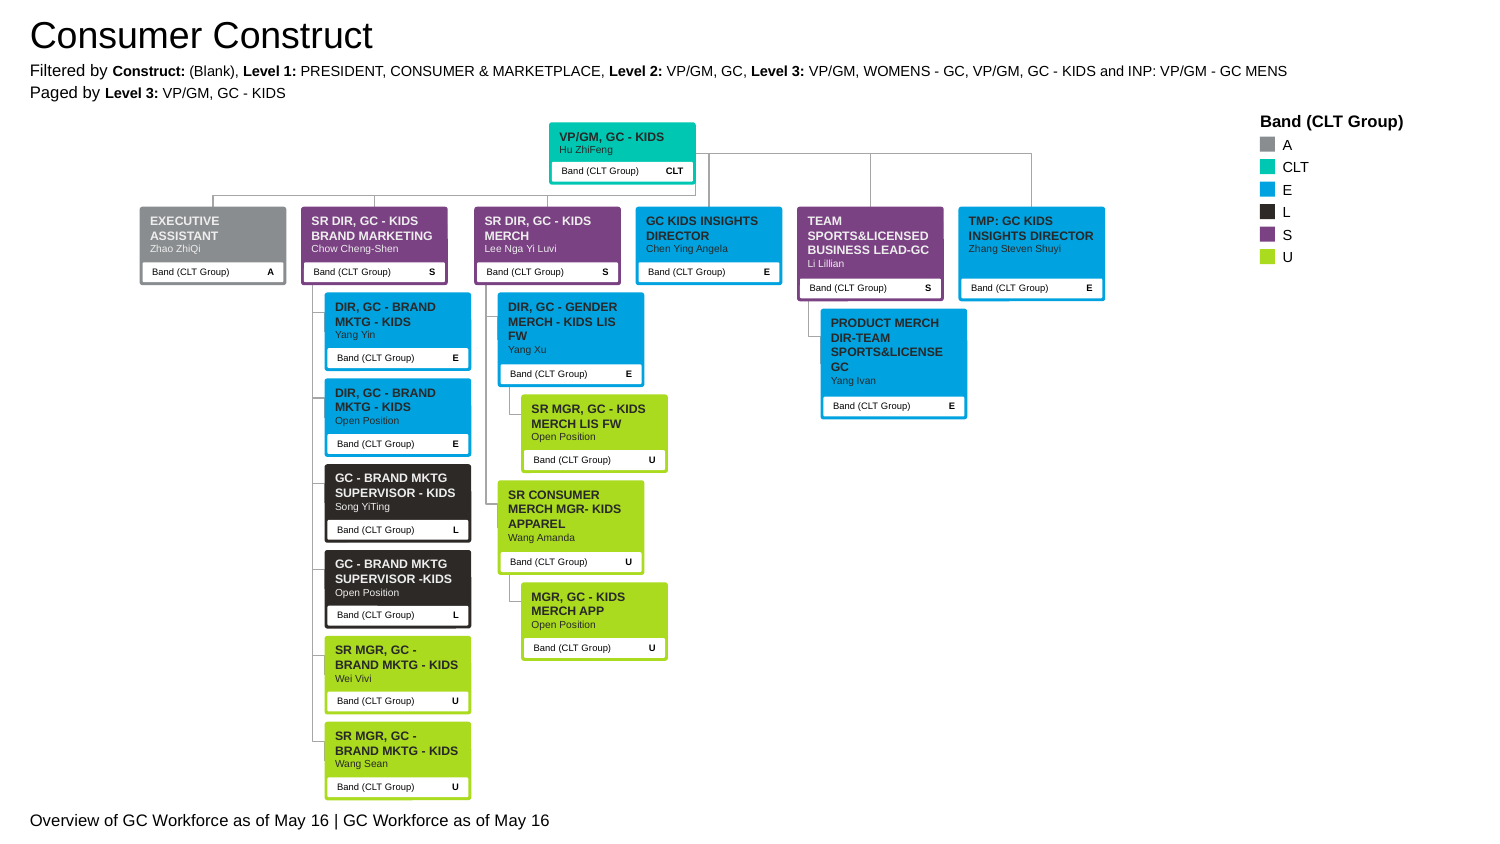

Consumer Construct
Filtered by Construct: (Blank), Level 1: PRESIDENT, CONSUMER & MARKETPLACE, Level 2: VP/GM, GC, Level 3: VP/GM, WOMENS - GC, VP/GM, GC - KIDS and INP: VP/GM - GC MENS
Paged by Level 3: VP/GM, GC - KIDS
Band (CLT Group)

A

CLT

E

L

S

U

VP/GM, GC - KIDS
Hu ZhiFeng

Band (CLT Group)
CLT

EXECUTIVE ASSISTANT
Zhao ZhiQi

Band (CLT Group)
A

SR DIR, GC - KIDS BRAND MARKETING
Chow Cheng-Shen

Band (CLT Group)
S

SR DIR, GC - KIDS MERCH
Lee Nga Yi Luvi

Band (CLT Group)
S

GC KIDS INSIGHTS DIRECTOR
Chen Ying Angela

Band (CLT Group)
E

TEAM SPORTS&LICENSED BUSINESS LEAD-GC
Li Lillian

Band (CLT Group)
S

TMP: GC KIDS INSIGHTS DIRECTOR
Zhang Steven Shuyi

Band (CLT Group)
E

DIR, GC - BRAND MKTG - KIDS
Yang Yin

Band (CLT Group)
E

DIR, GC - GENDER MERCH - KIDS LIS FW
Yang Xu

Band (CLT Group)
E

PRODUCT MERCH DIR-TEAM SPORTS&LICENSE GC
Yang Ivan

Band (CLT Group)
E

DIR, GC - BRAND MKTG - KIDS
Open Position

Band (CLT Group)
E

SR MGR, GC - KIDS MERCH LIS FW
Open Position

Band (CLT Group)
U

GC - BRAND MKTG SUPERVISOR - KIDS
Song YiTing

Band (CLT Group)
L

SR CONSUMER MERCH MGR- KIDS APPAREL
Wang Amanda

Band (CLT Group)
U

GC - BRAND MKTG SUPERVISOR -KIDS
Open Position

Band (CLT Group)
L

MGR, GC - KIDS MERCH APP
Open Position

Band (CLT Group)
U

SR MGR, GC - BRAND MKTG - KIDS
Wei Vivi

Band (CLT Group)
U

SR MGR, GC - BRAND MKTG - KIDS
Wang Sean

Band (CLT Group)
U
Overview of GC Workforce as of May 16 | GC Workforce as of May 16